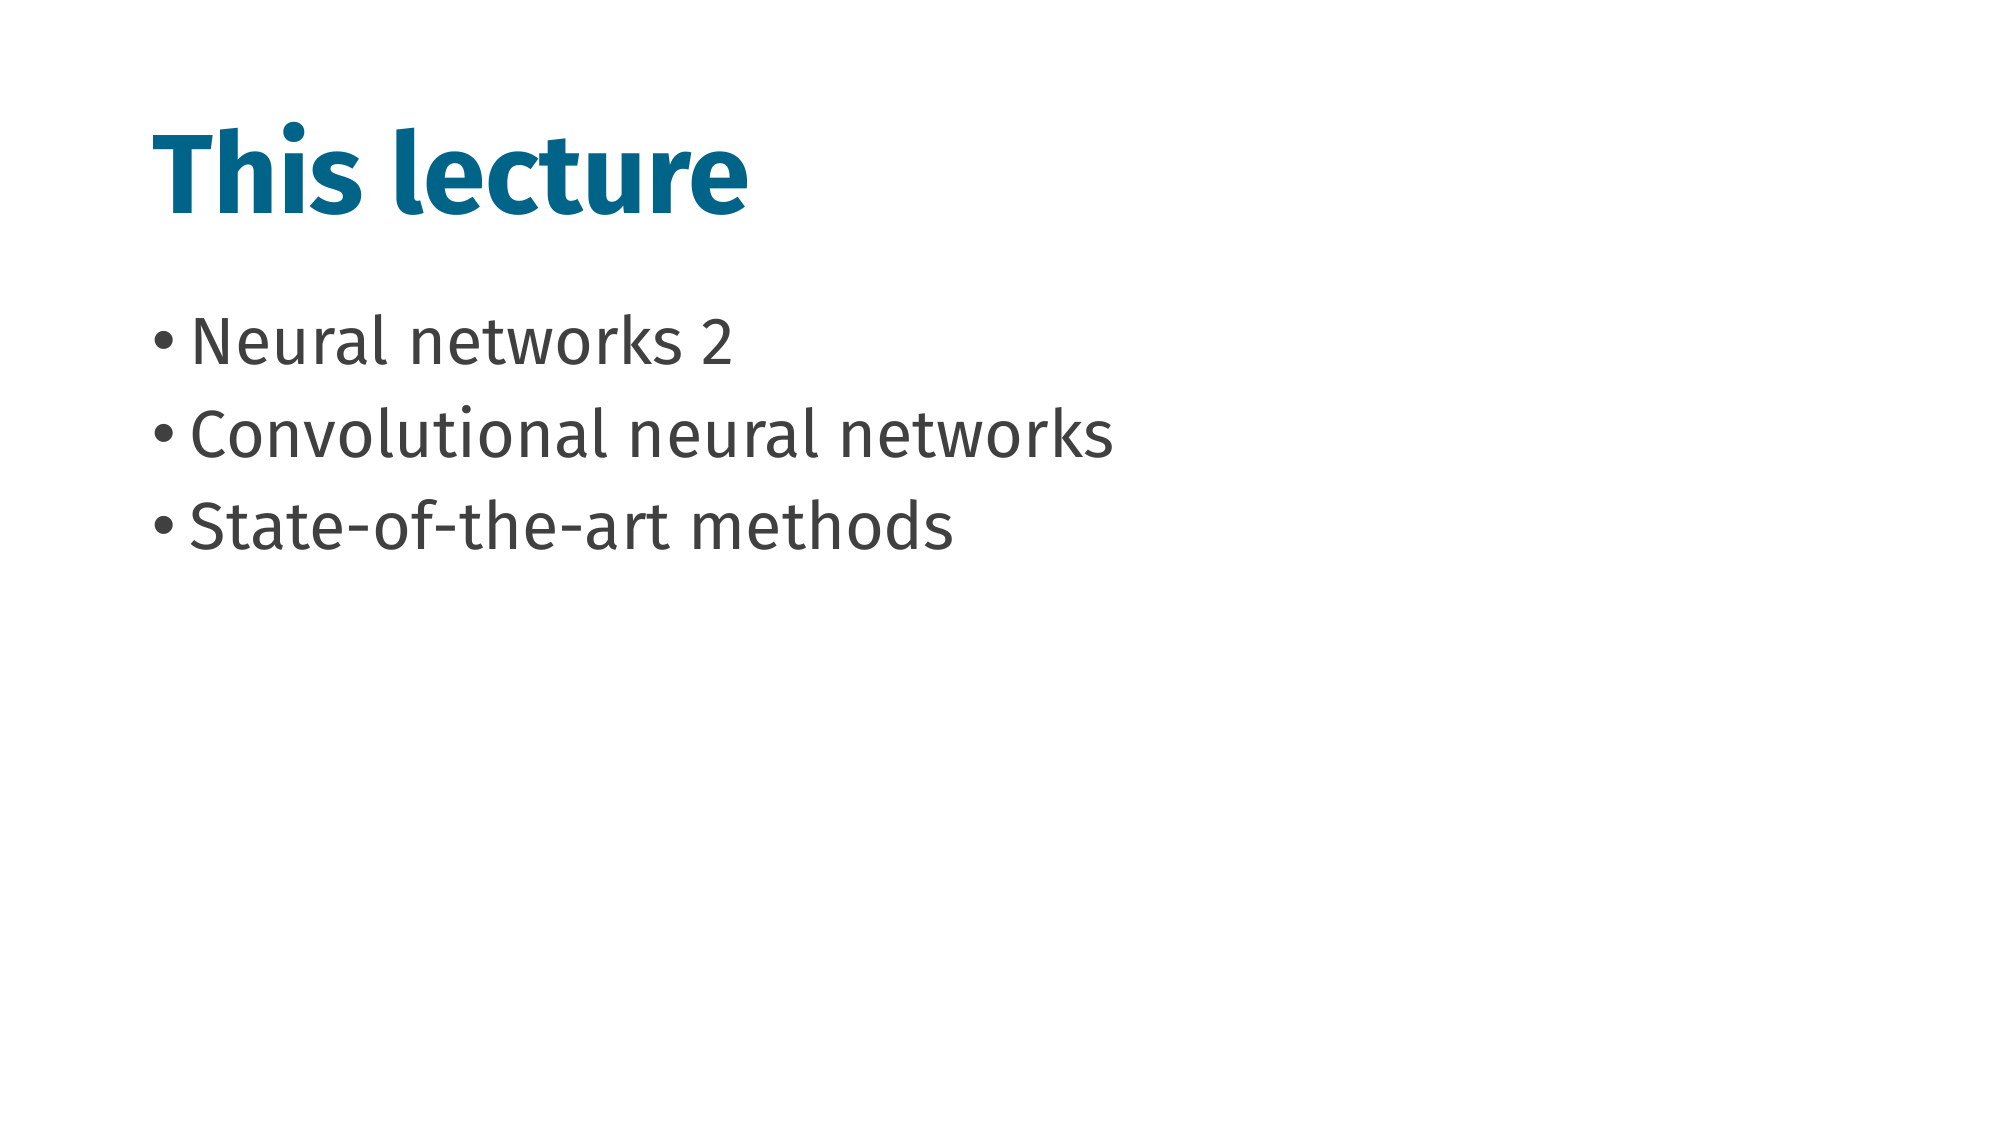

# This lecture
Neural networks 2
Convolutional neural networks
State-of-the-art methods